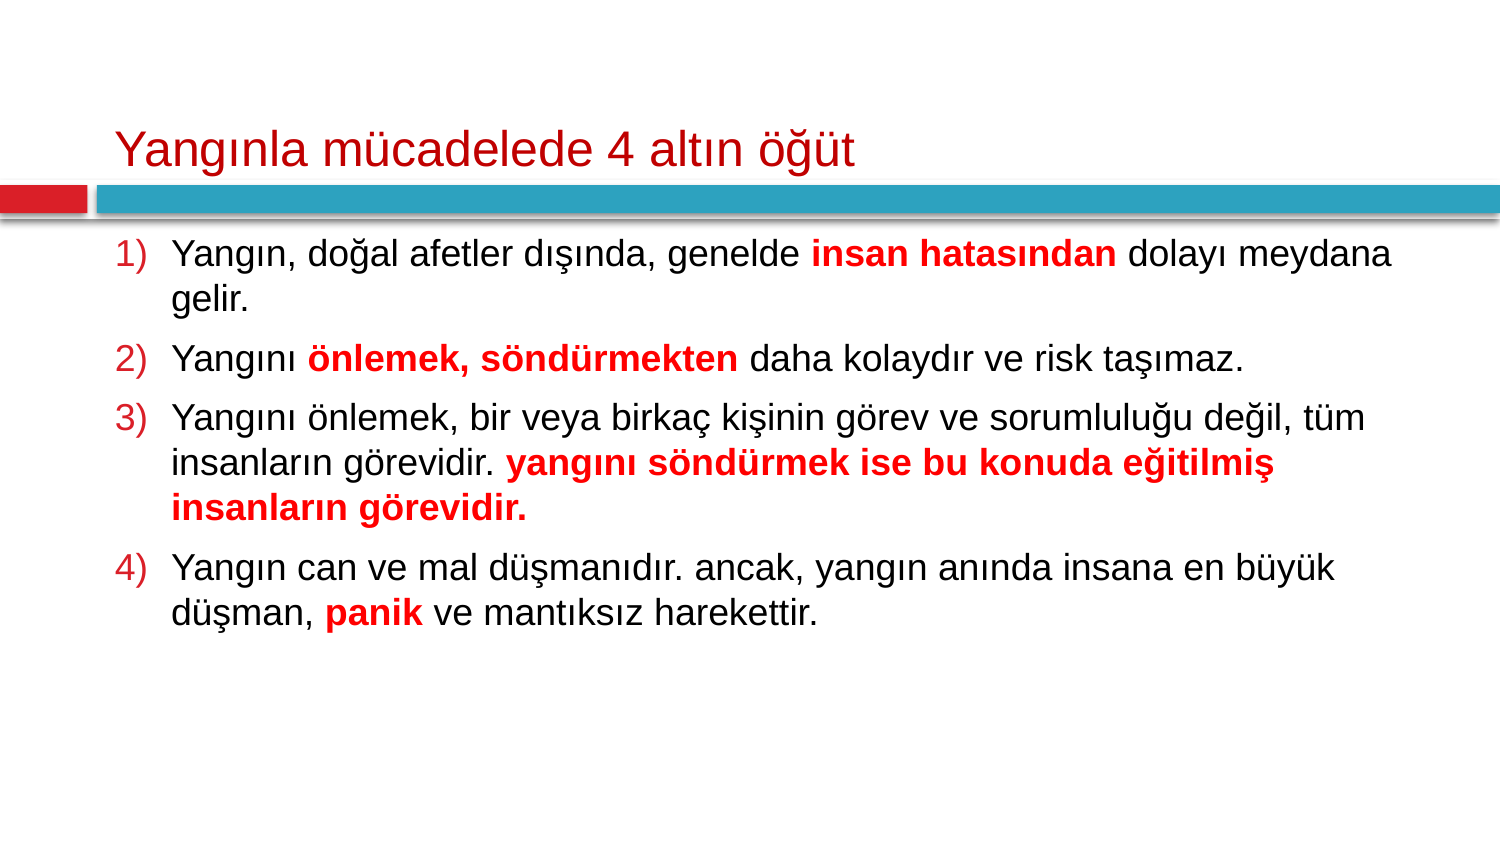

# Yangınla mücadelede 4 altın öğüt
Yangın, doğal afetler dışında, genelde insan hatasından dolayı meydana gelir.
Yangını önlemek, söndürmekten daha kolaydır ve risk taşımaz.
Yangını önlemek, bir veya birkaç kişinin görev ve sorumluluğu değil, tüm insanların görevidir. yangını söndürmek ise bu konuda eğitilmiş insanların görevidir.
Yangın can ve mal düşmanıdır. ancak, yangın anında insana en büyük düşman, panik ve mantıksız harekettir.